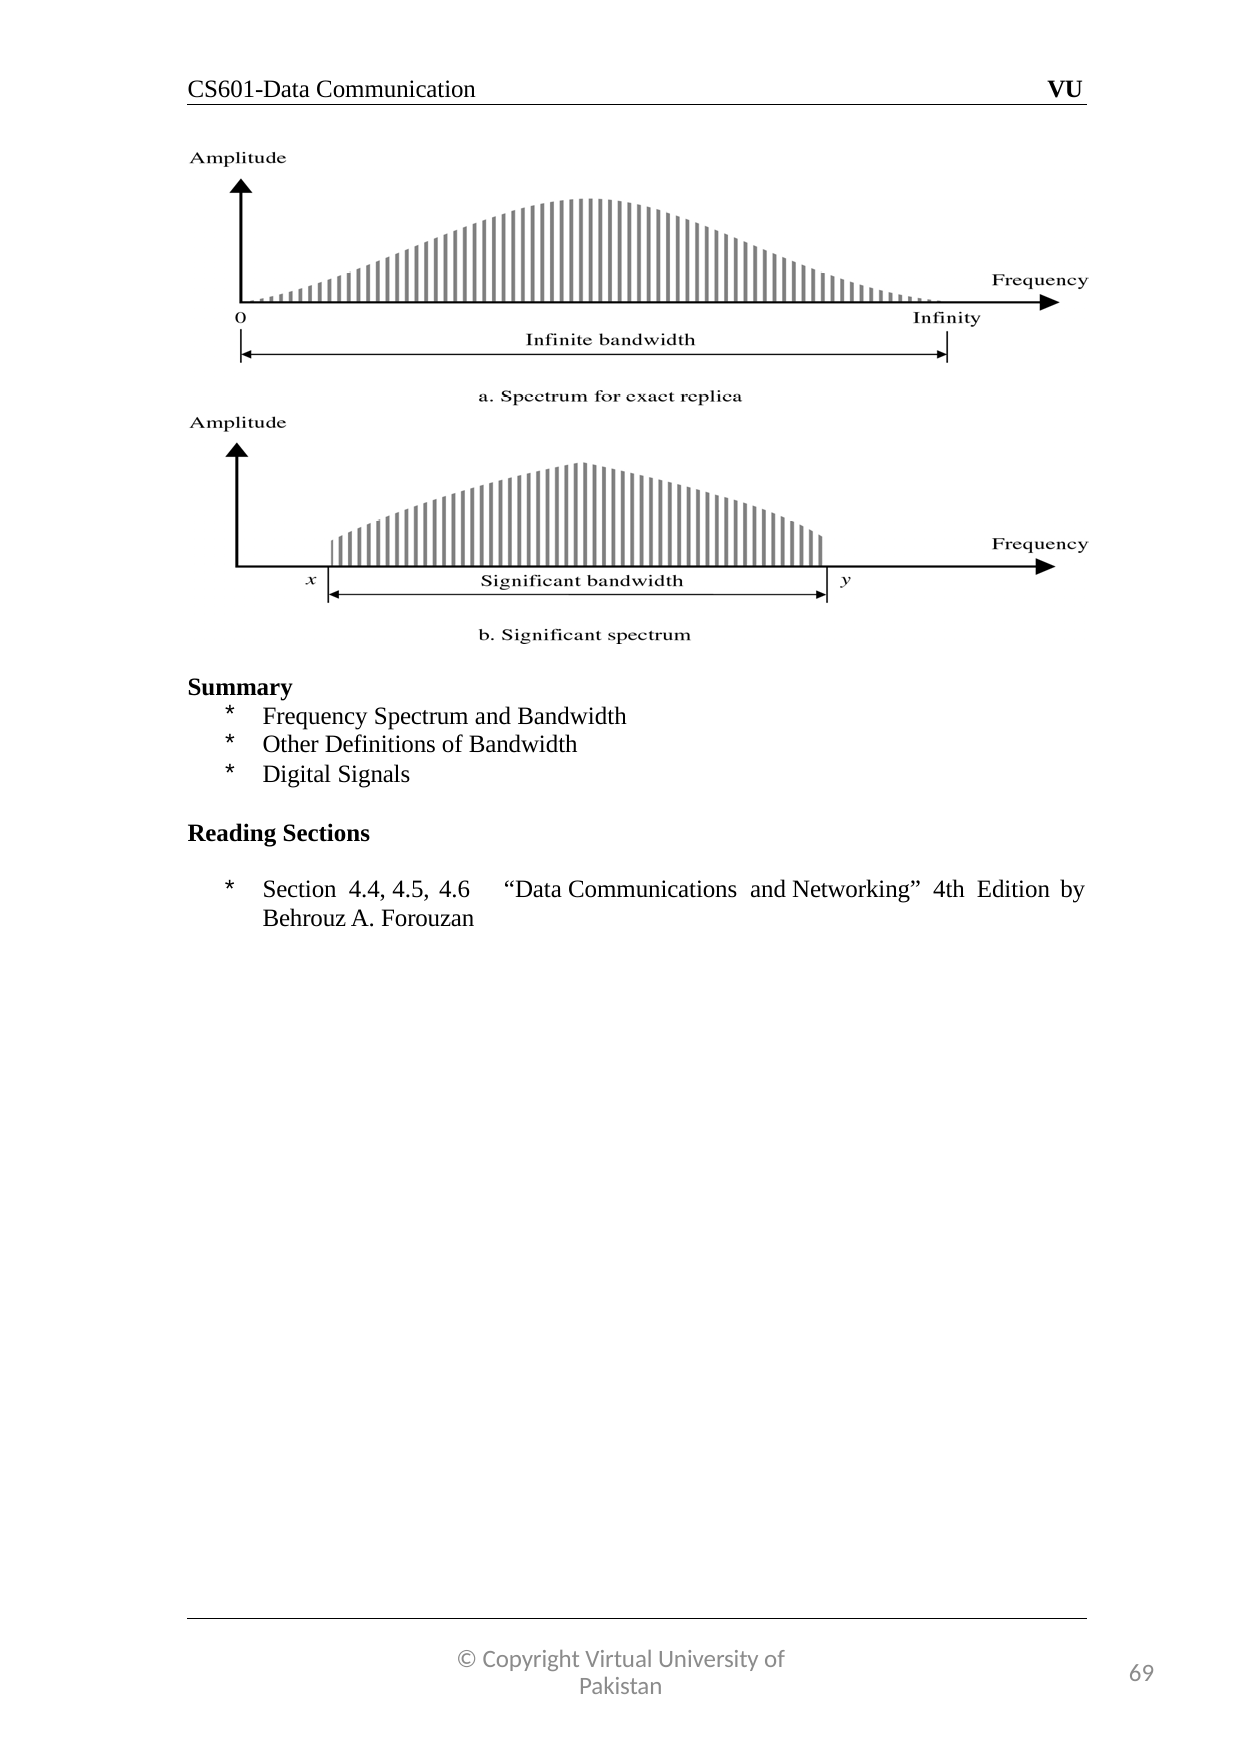

CS601-Data Communication
VU

Summary
Frequency Spectrum and Bandwidth
Other Definitions of Bandwidth
Digital Signals

Reading Sections
“Data Communications  and Networking”  4th  Edition by
*	Section  4.4, 4.5, 4.6  Behrouz A. Forouzan

© Copyright Virtual University of Pakistan
69